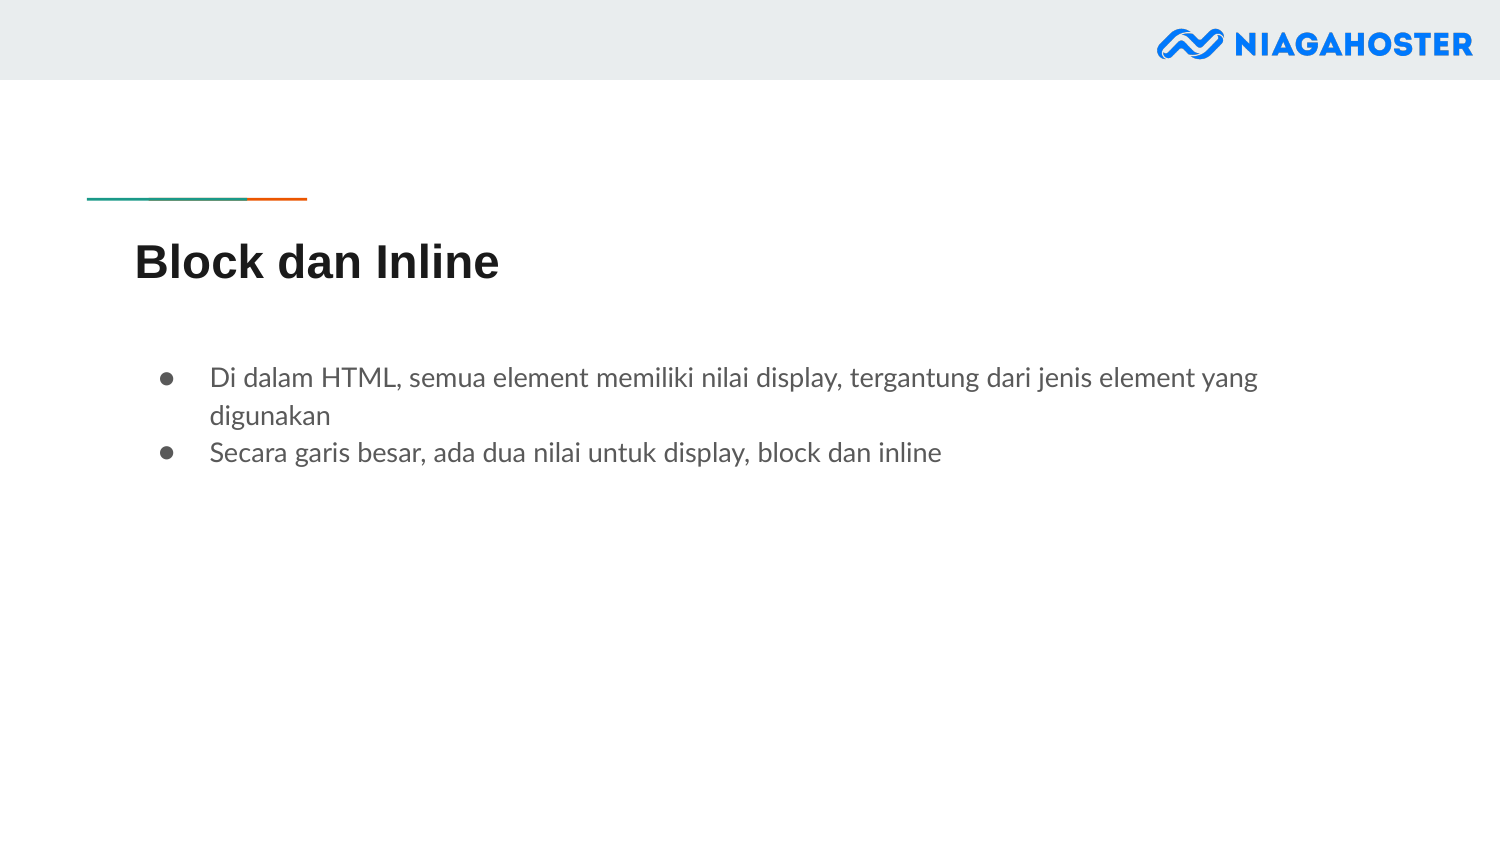

# Block dan Inline
Di dalam HTML, semua element memiliki nilai display, tergantung dari jenis element yang digunakan
Secara garis besar, ada dua nilai untuk display, block dan inline